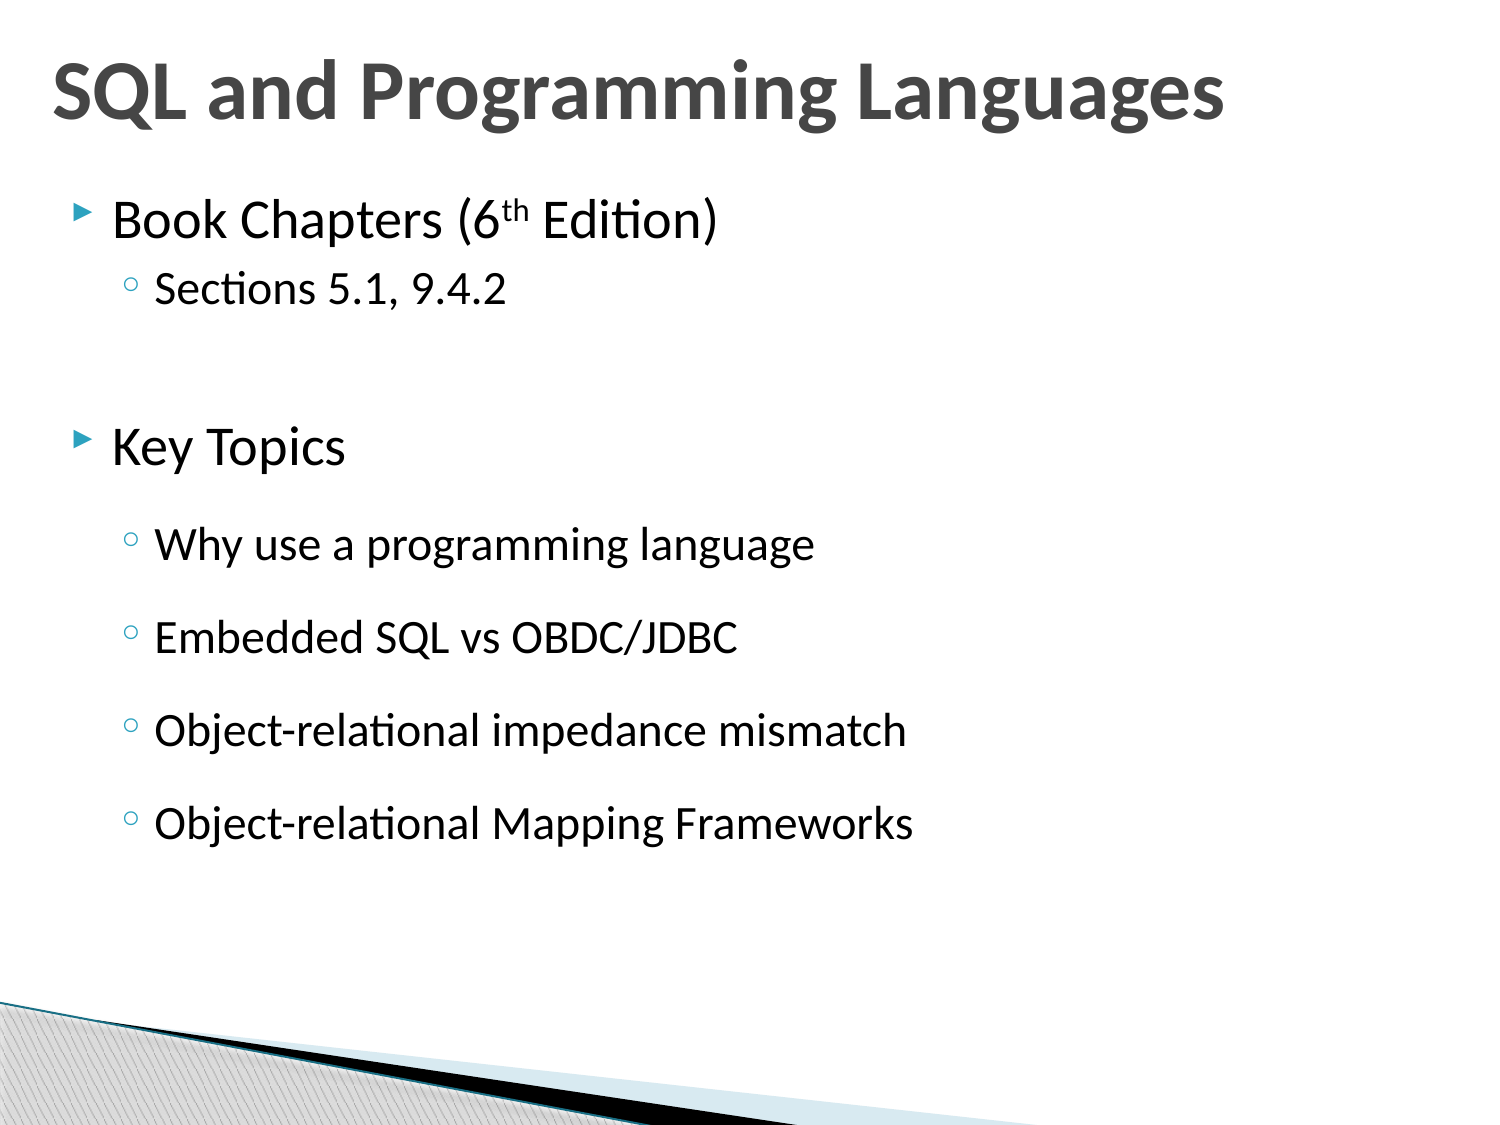

# SQL and Programming Languages
Book Chapters (6th Edition)
Sections 5.1, 9.4.2

Key Topics
Why use a programming language
Embedded SQL vs OBDC/JDBC
Object-relational impedance mismatch
Object-relational Mapping Frameworks